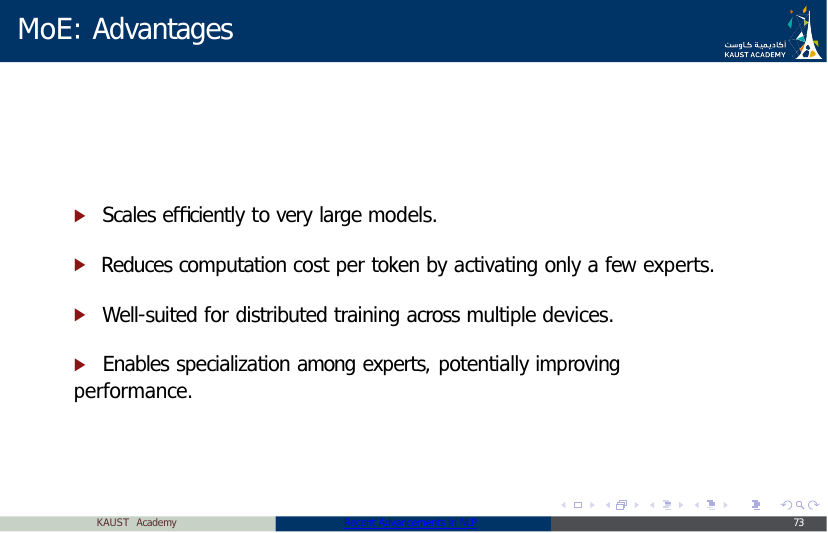

# MoE: Advantages
▶ Scales efficiently to very large models.
▶ Reduces computation cost per token by activating only a few experts.
▶ Well-suited for distributed training across multiple devices.
▶ Enables specialization among experts, potentially improving performance.

KAUST Academy
Recent Advancements in NLP
73